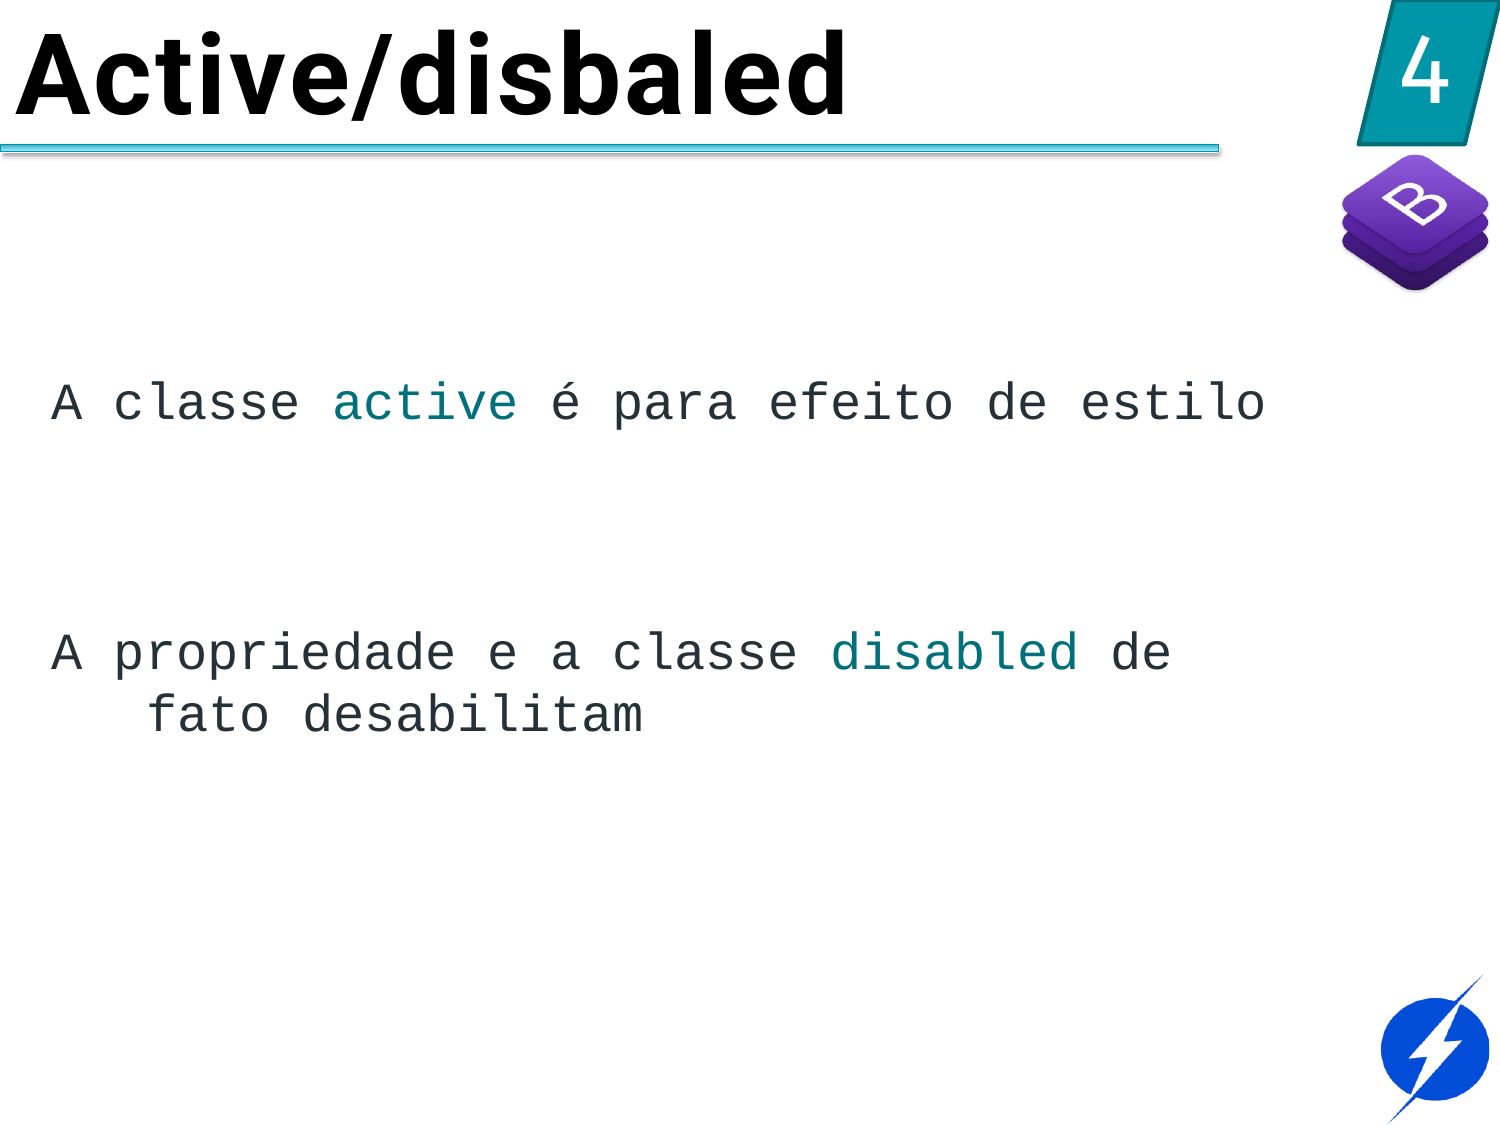

# Active/disbaled
4

A classe active é para efeito de estilo
A propriedade e a classe disabled de  fato desabilitam